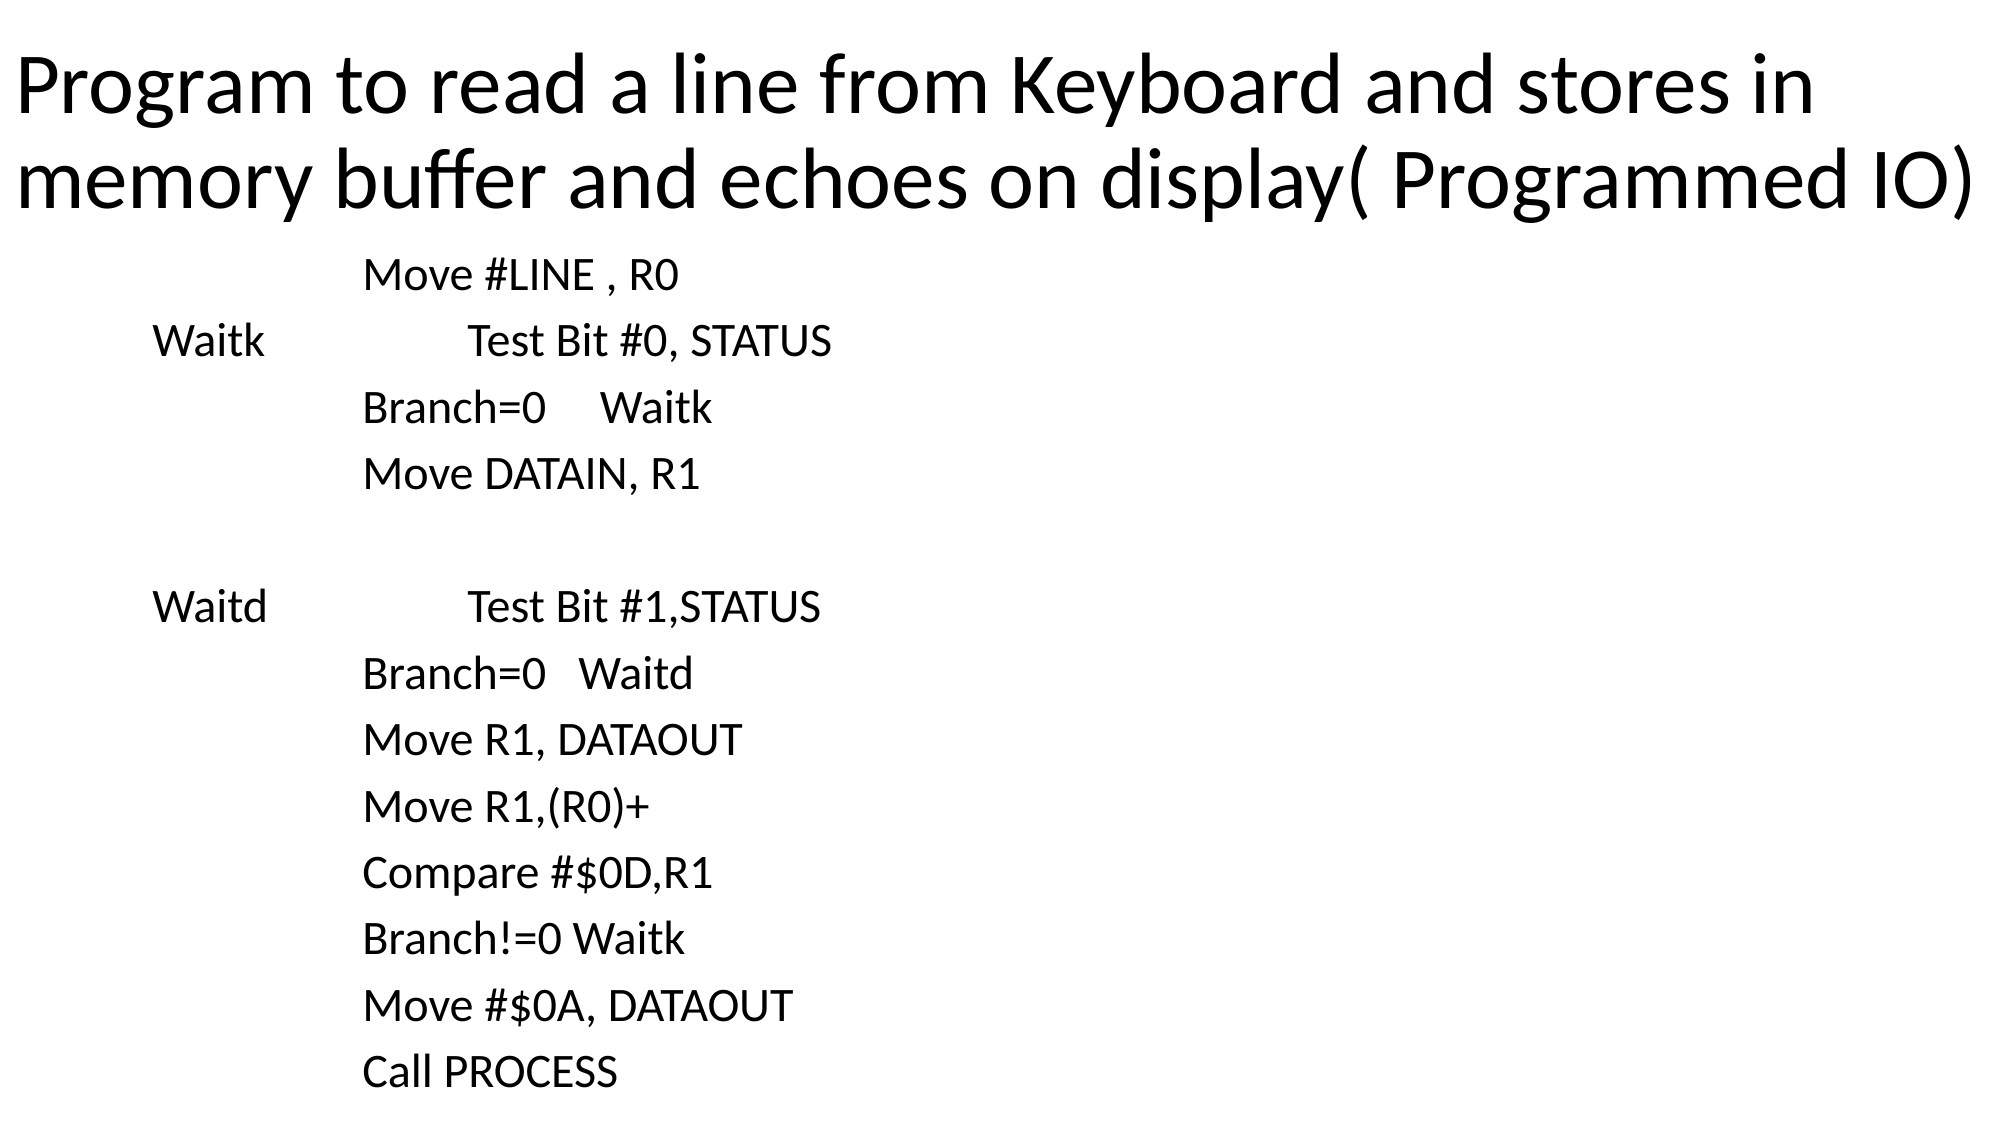

# Program to read a line from Keyboard and stores in memory buffer and echoes on display( Programmed IO)
		Move #LINE , R0
Waitk		Test Bit #0, STATUS
		Branch=0     Waitk
		Move DATAIN, R1

Waitd 		Test Bit #1,STATUS
		Branch=0   Waitd
		Move R1, DATAOUT
		Move R1,(R0)+
		Compare #$0D,R1
		Branch!=0 Waitk
		Move #$0A, DATAOUT
		Call PROCESS